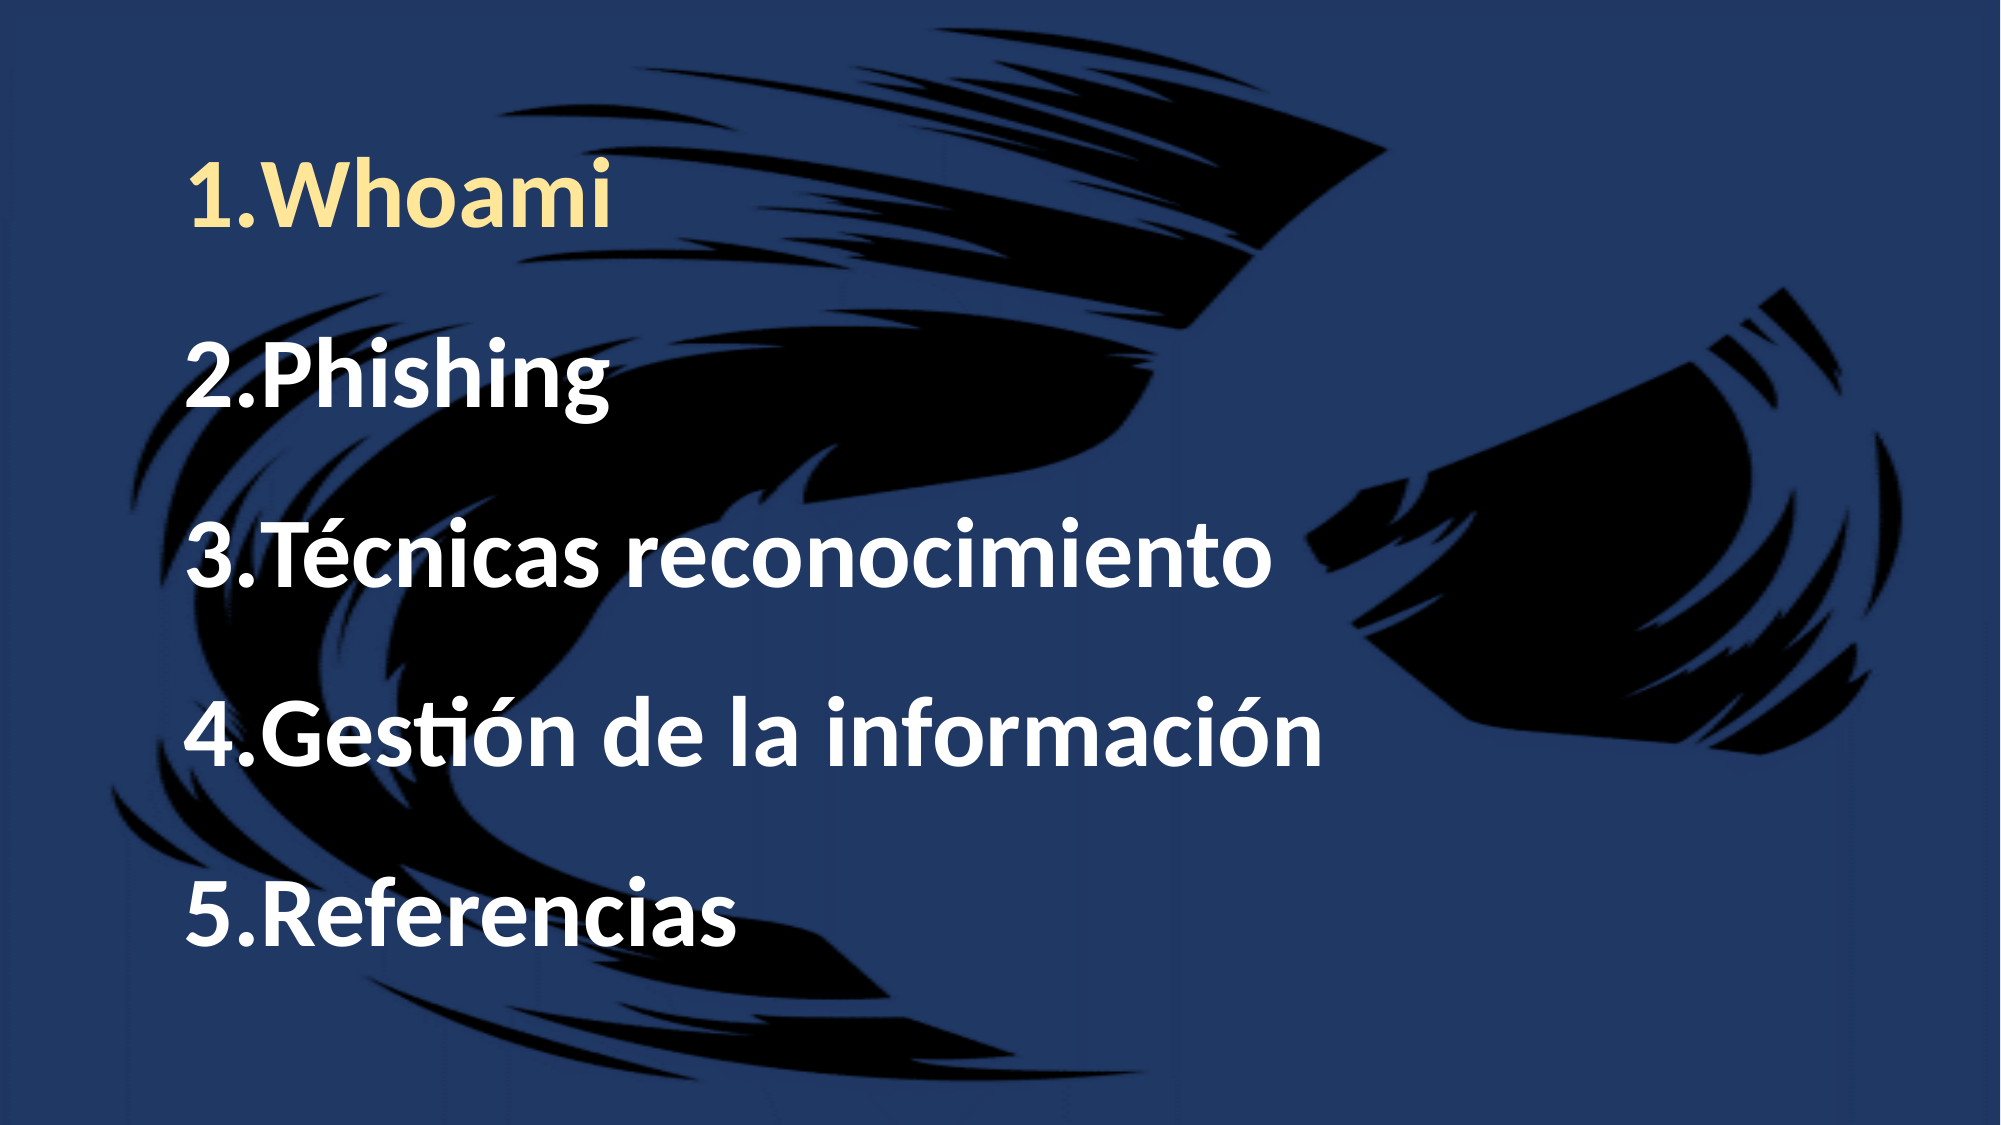

Whoami
Phishing
Técnicas reconocimiento
Gestión de la información
Referencias